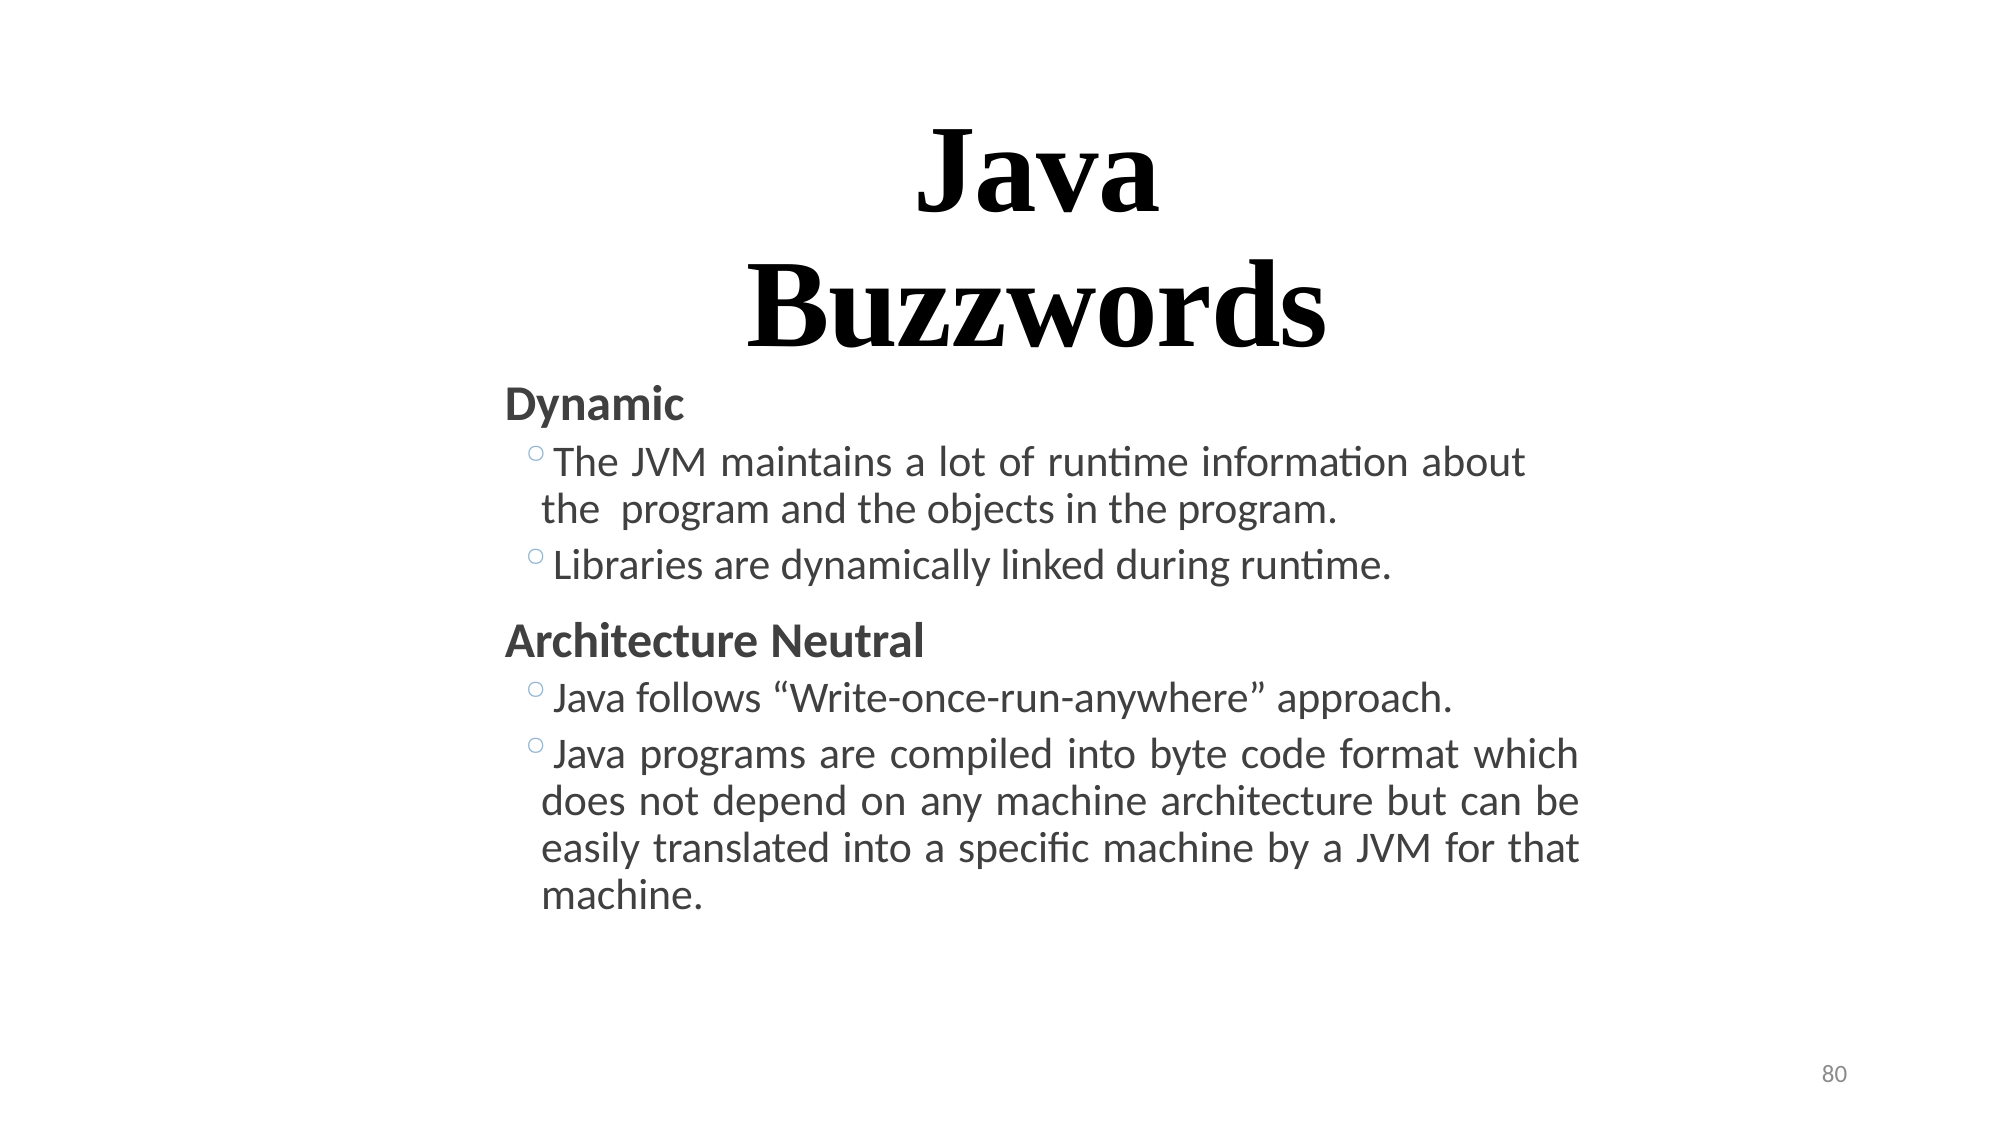

# Java Buzzwords
Dynamic
The JVM maintains a lot of runtime information about the  program and the objects in the program.
Libraries are dynamically linked during runtime.
Architecture Neutral
Java follows “Write-once-run-anywhere” approach.
Java programs are compiled into byte code format which  does not depend on any machine architecture but can be  easily translated into a specific machine by a JVM for that  machine.

80